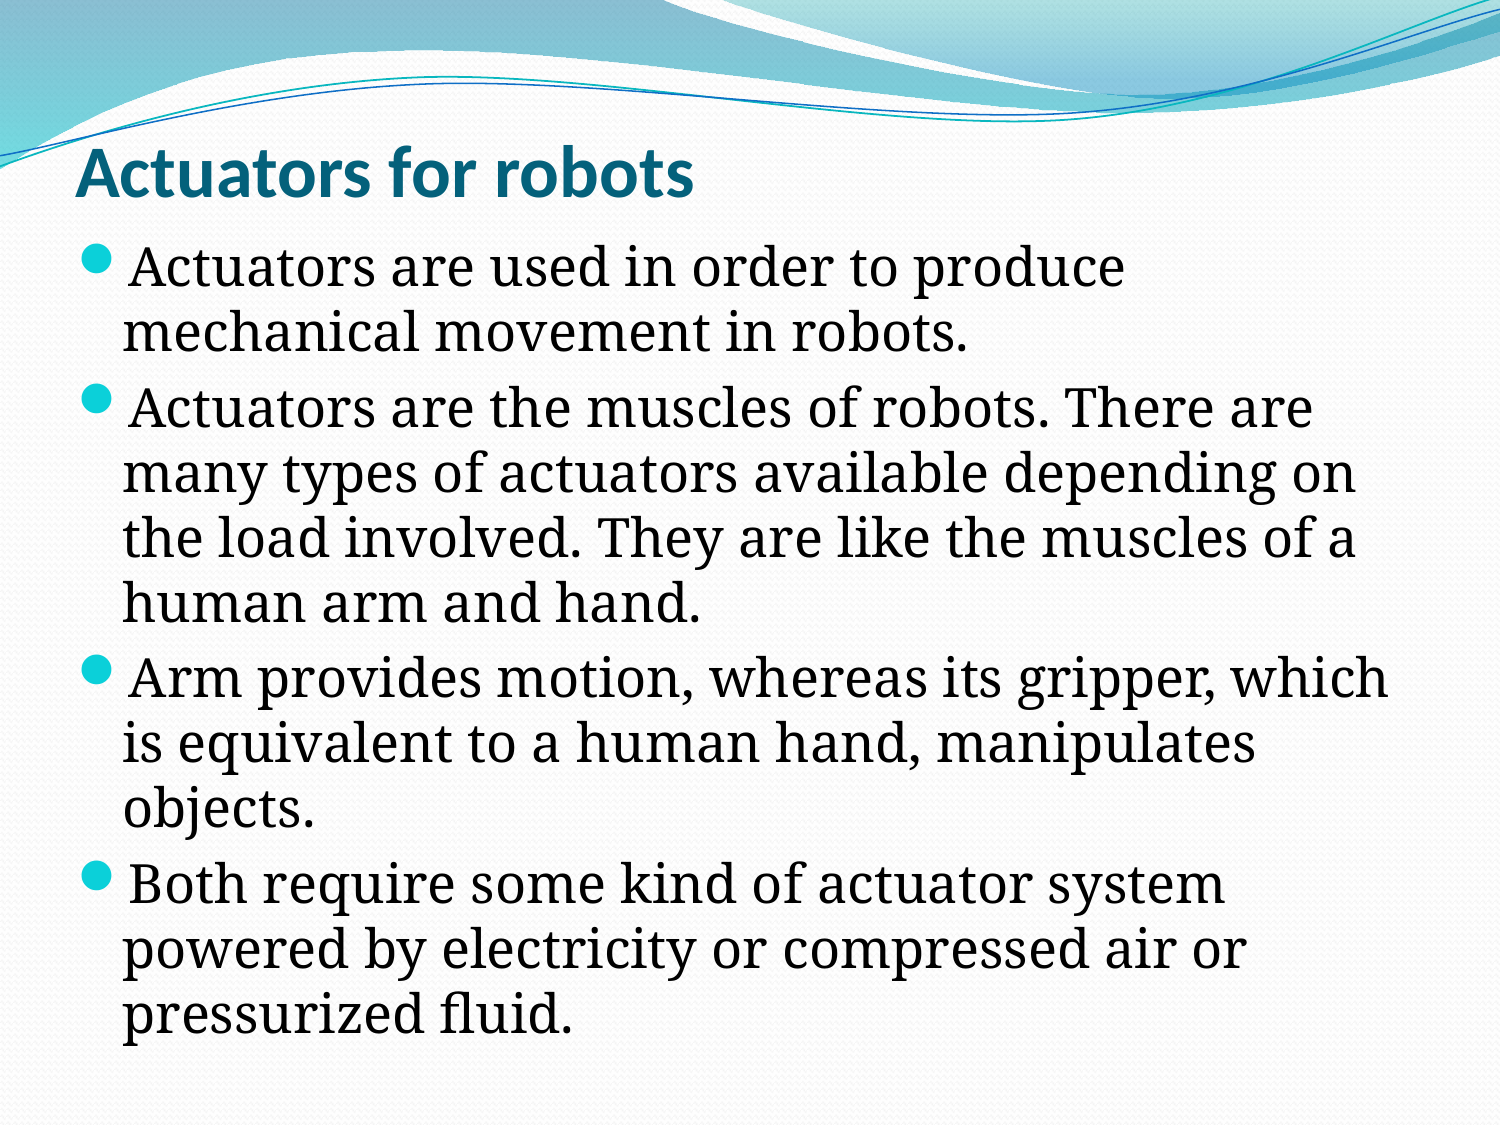

# Actuators for robots
Actuators are used in order to produce mechanical movement in robots.
Actuators are the muscles of robots. There are many types of actuators available depending on the load involved. They are like the muscles of a human arm and hand.
Arm provides motion, whereas its gripper, which is equivalent to a human hand, manipulates objects.
Both require some kind of actuator system powered by electricity or compressed air or pressurized fluid.